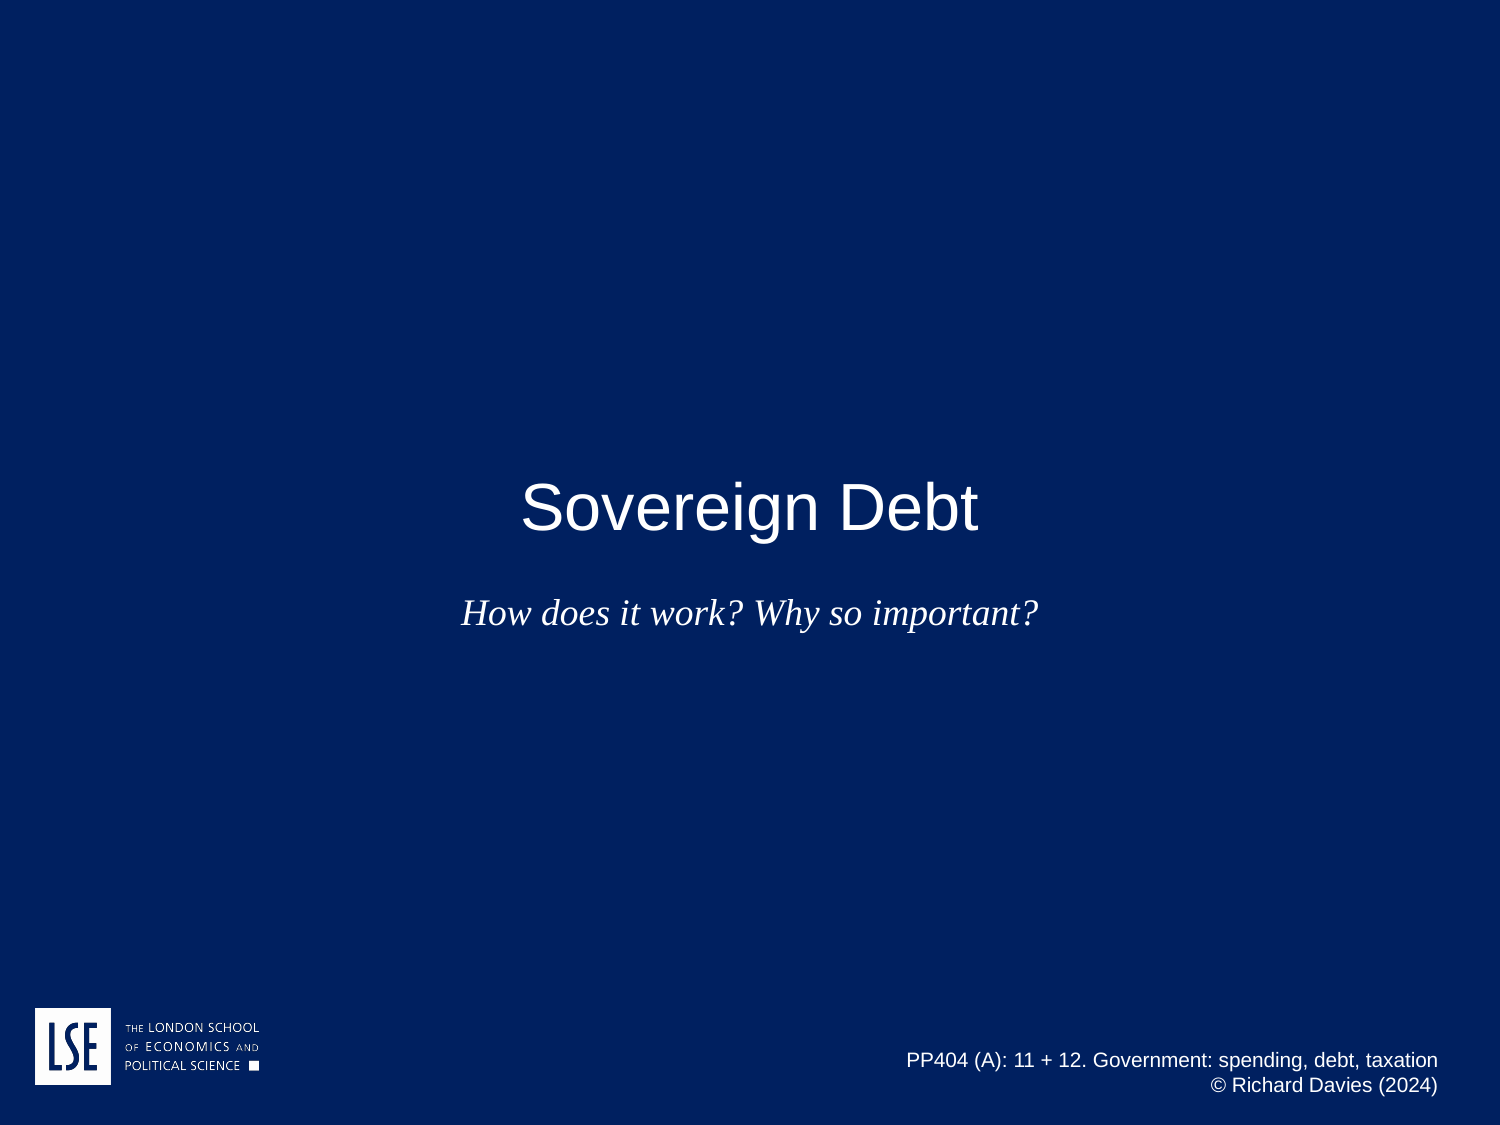

Sovereign Debt

How does it work? Why so important?